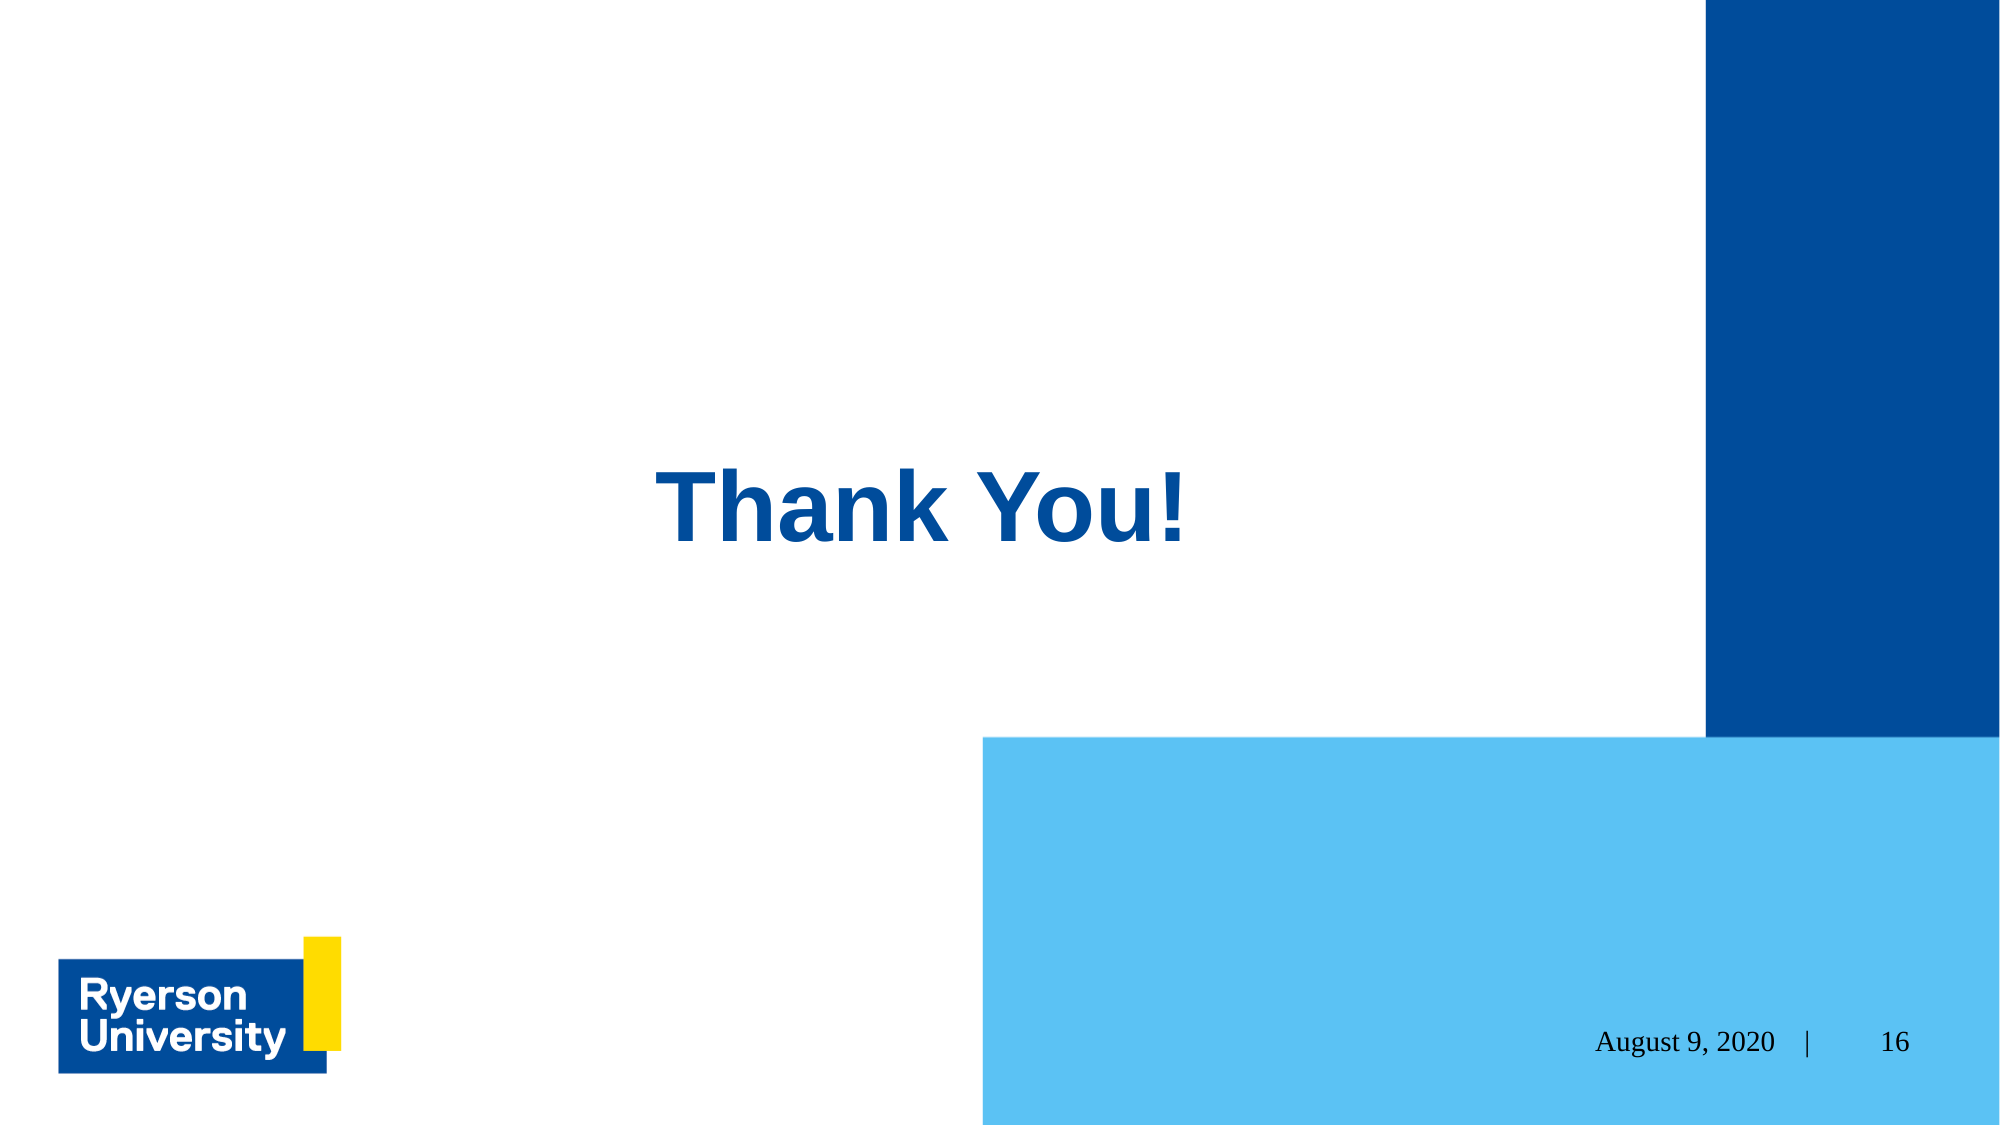

# Thank You!
August 9, 2020    |
16